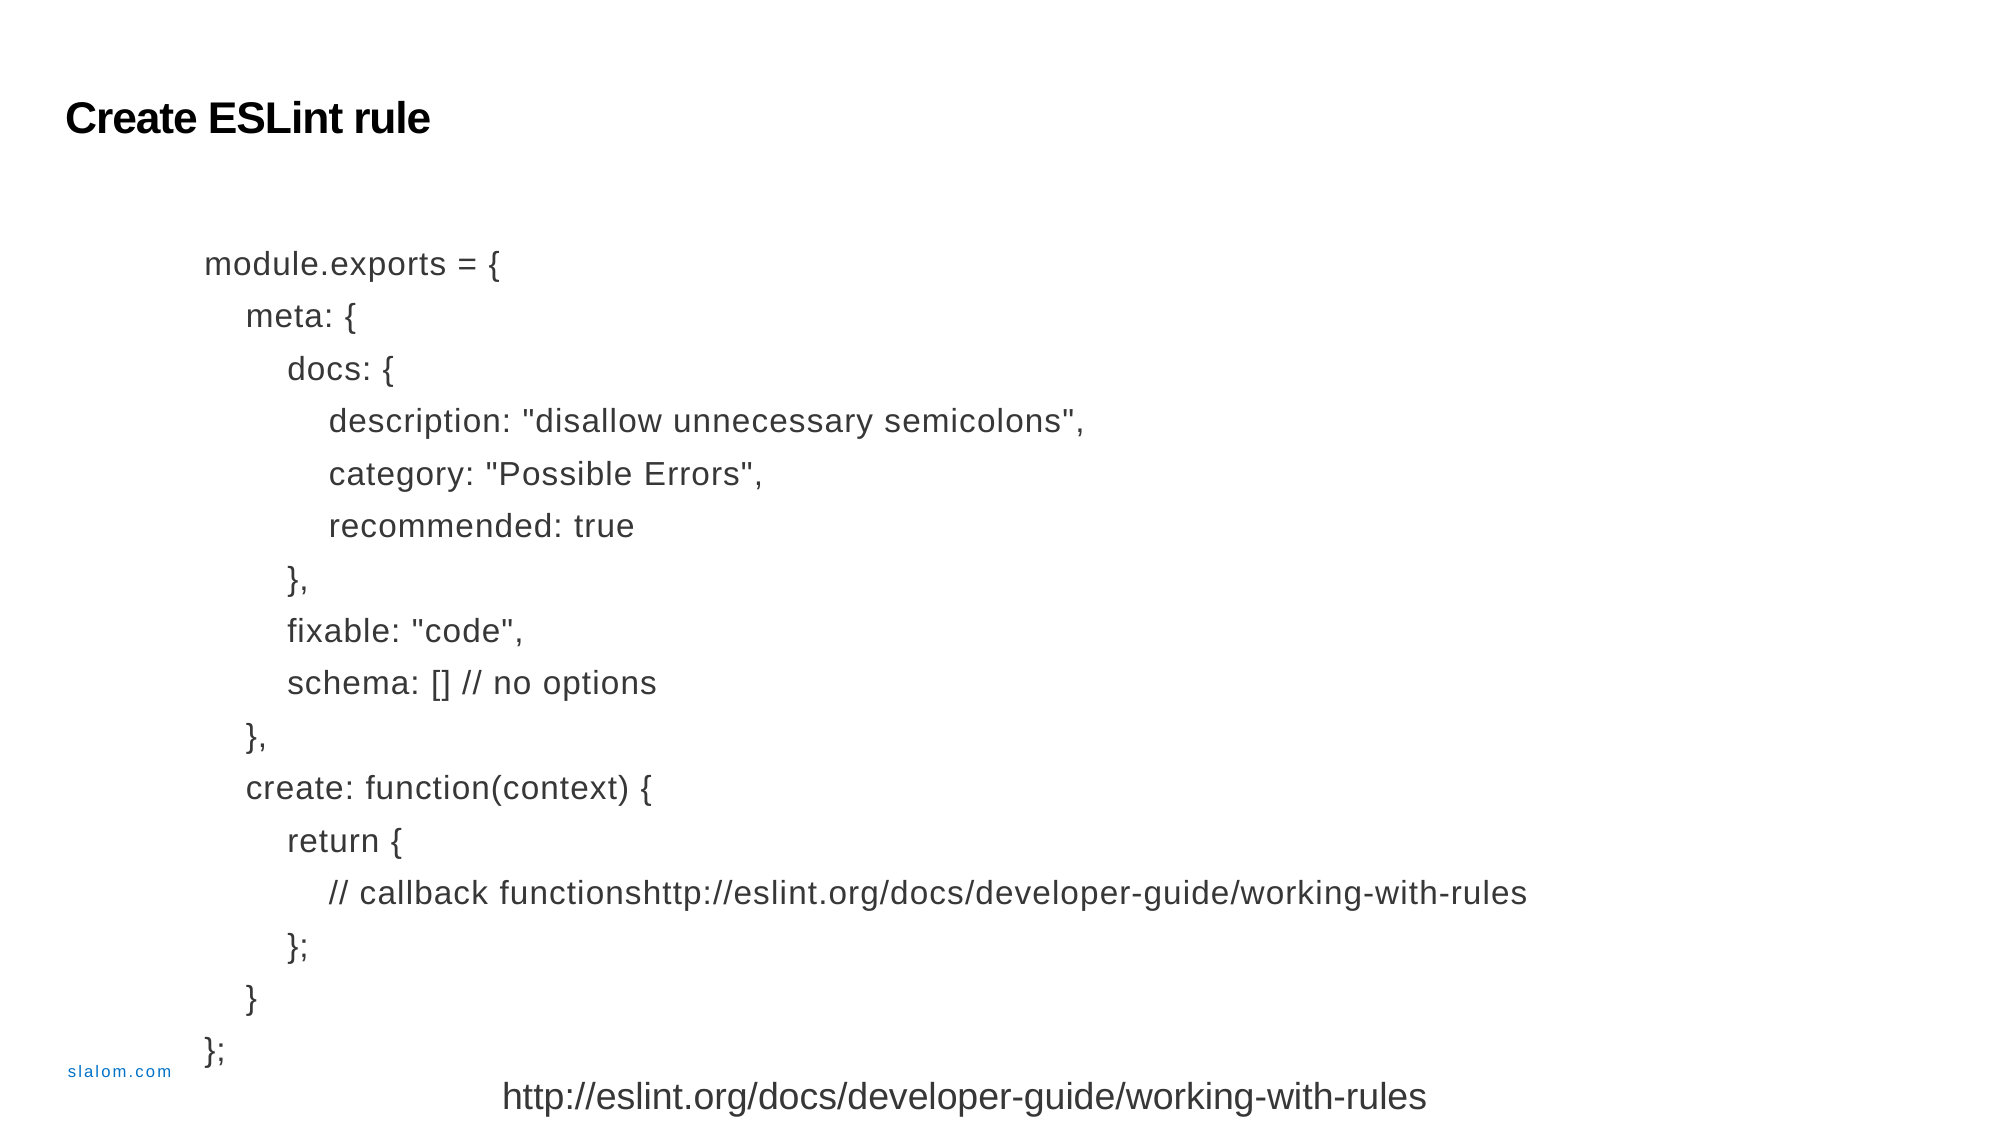

# Create ESLint rule
module.exports = {
    meta: {
        docs: {
            description: "disallow unnecessary semicolons",
            category: "Possible Errors",
            recommended: true
        },
        fixable: "code",
        schema: [] // no options
    },
    create: function(context) {
        return {
            // callback functionshttp://eslint.org/docs/developer-guide/working-with-rules
        };
    }
};
http://eslint.org/docs/developer-guide/working-with-rules